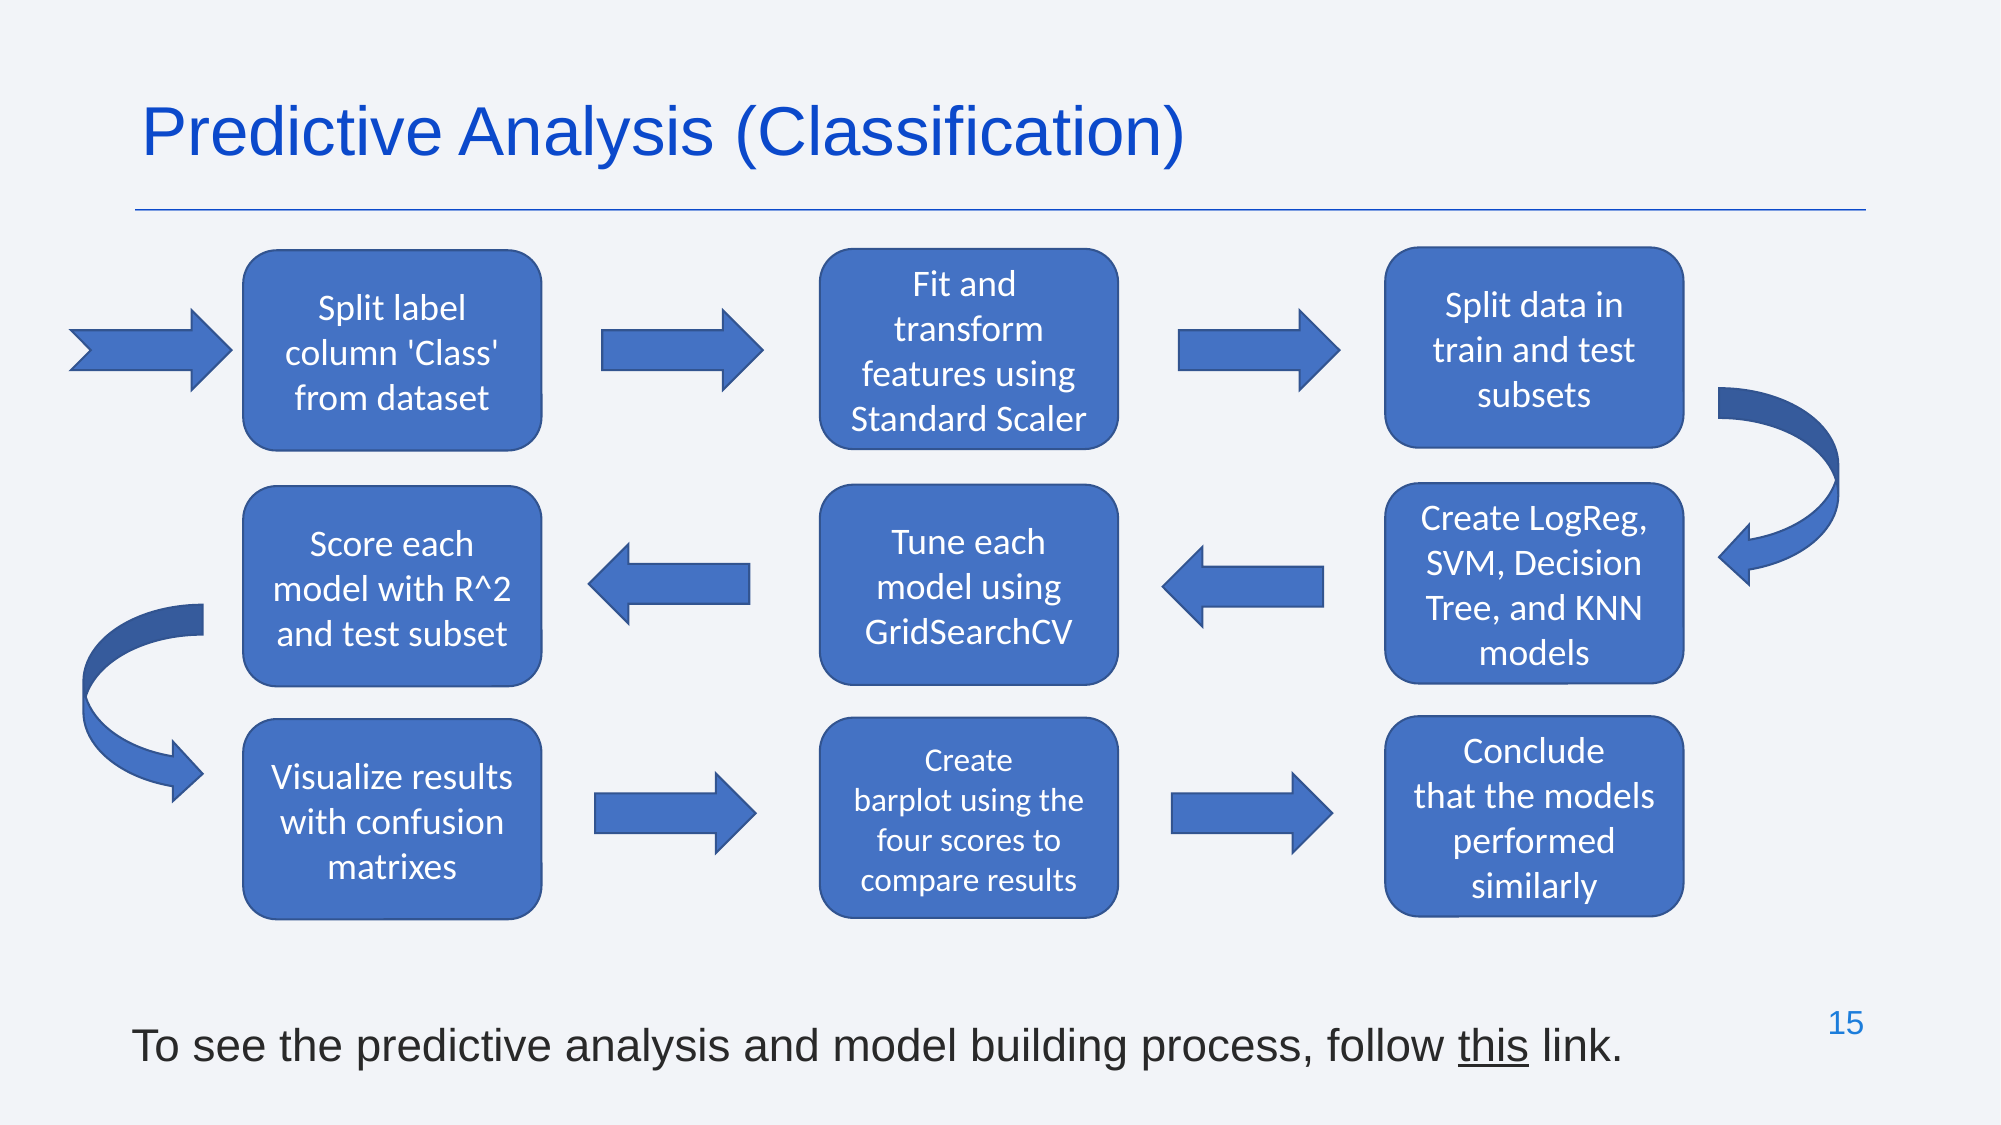

Predictive Analysis (Classification)
Split data in train and test subsets
Fit and
transform features using Standard Scaler
Split label column 'Class' from dataset

Create LogReg, SVM, Decision Tree, and KNN models
Tune each model using GridSearchCV
Score each model with R^2 and test subset

Conclude that the models performed similarly
Create barplot using the four scores to compare results
Visualize results with confusion matrixes

To see the predictive analysis and model building process, follow this link.

15